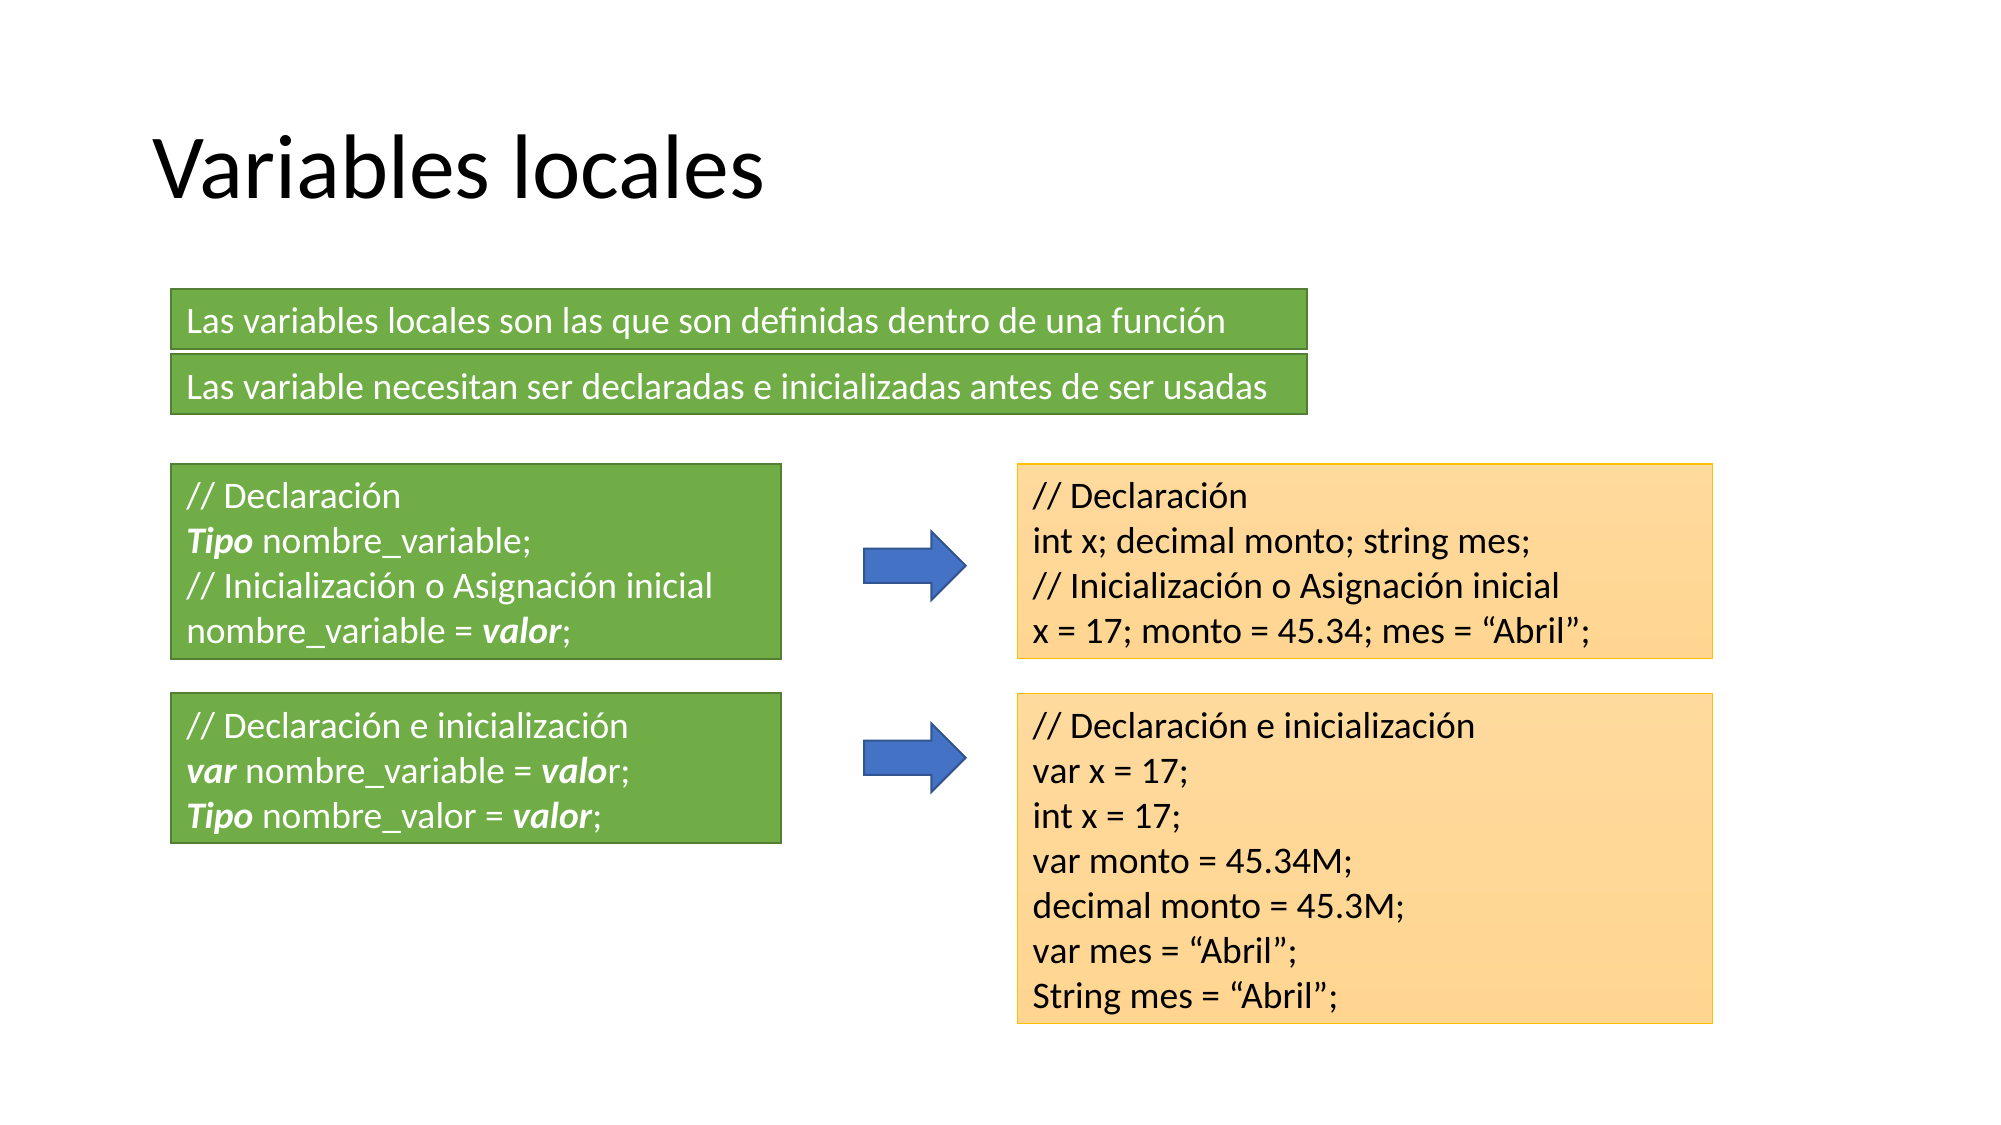

# Variables locales
Las variables locales son las que son definidas dentro de una función
Las variable necesitan ser declaradas e inicializadas antes de ser usadas
// Declaración
Tipo nombre_variable;
// Inicialización o Asignación inicial
nombre_variable = valor;
// Declaración
int x; decimal monto; string mes;
// Inicialización o Asignación inicial
x = 17; monto = 45.34; mes = “Abril”;

// Declaración e inicialización
var nombre_variable = valor;
Tipo nombre_valor = valor;
// Declaración e inicialización
var x = 17;
int x = 17;
var monto = 45.34M;
decimal monto = 45.3M;
var mes = “Abril”;
String mes = “Abril”;